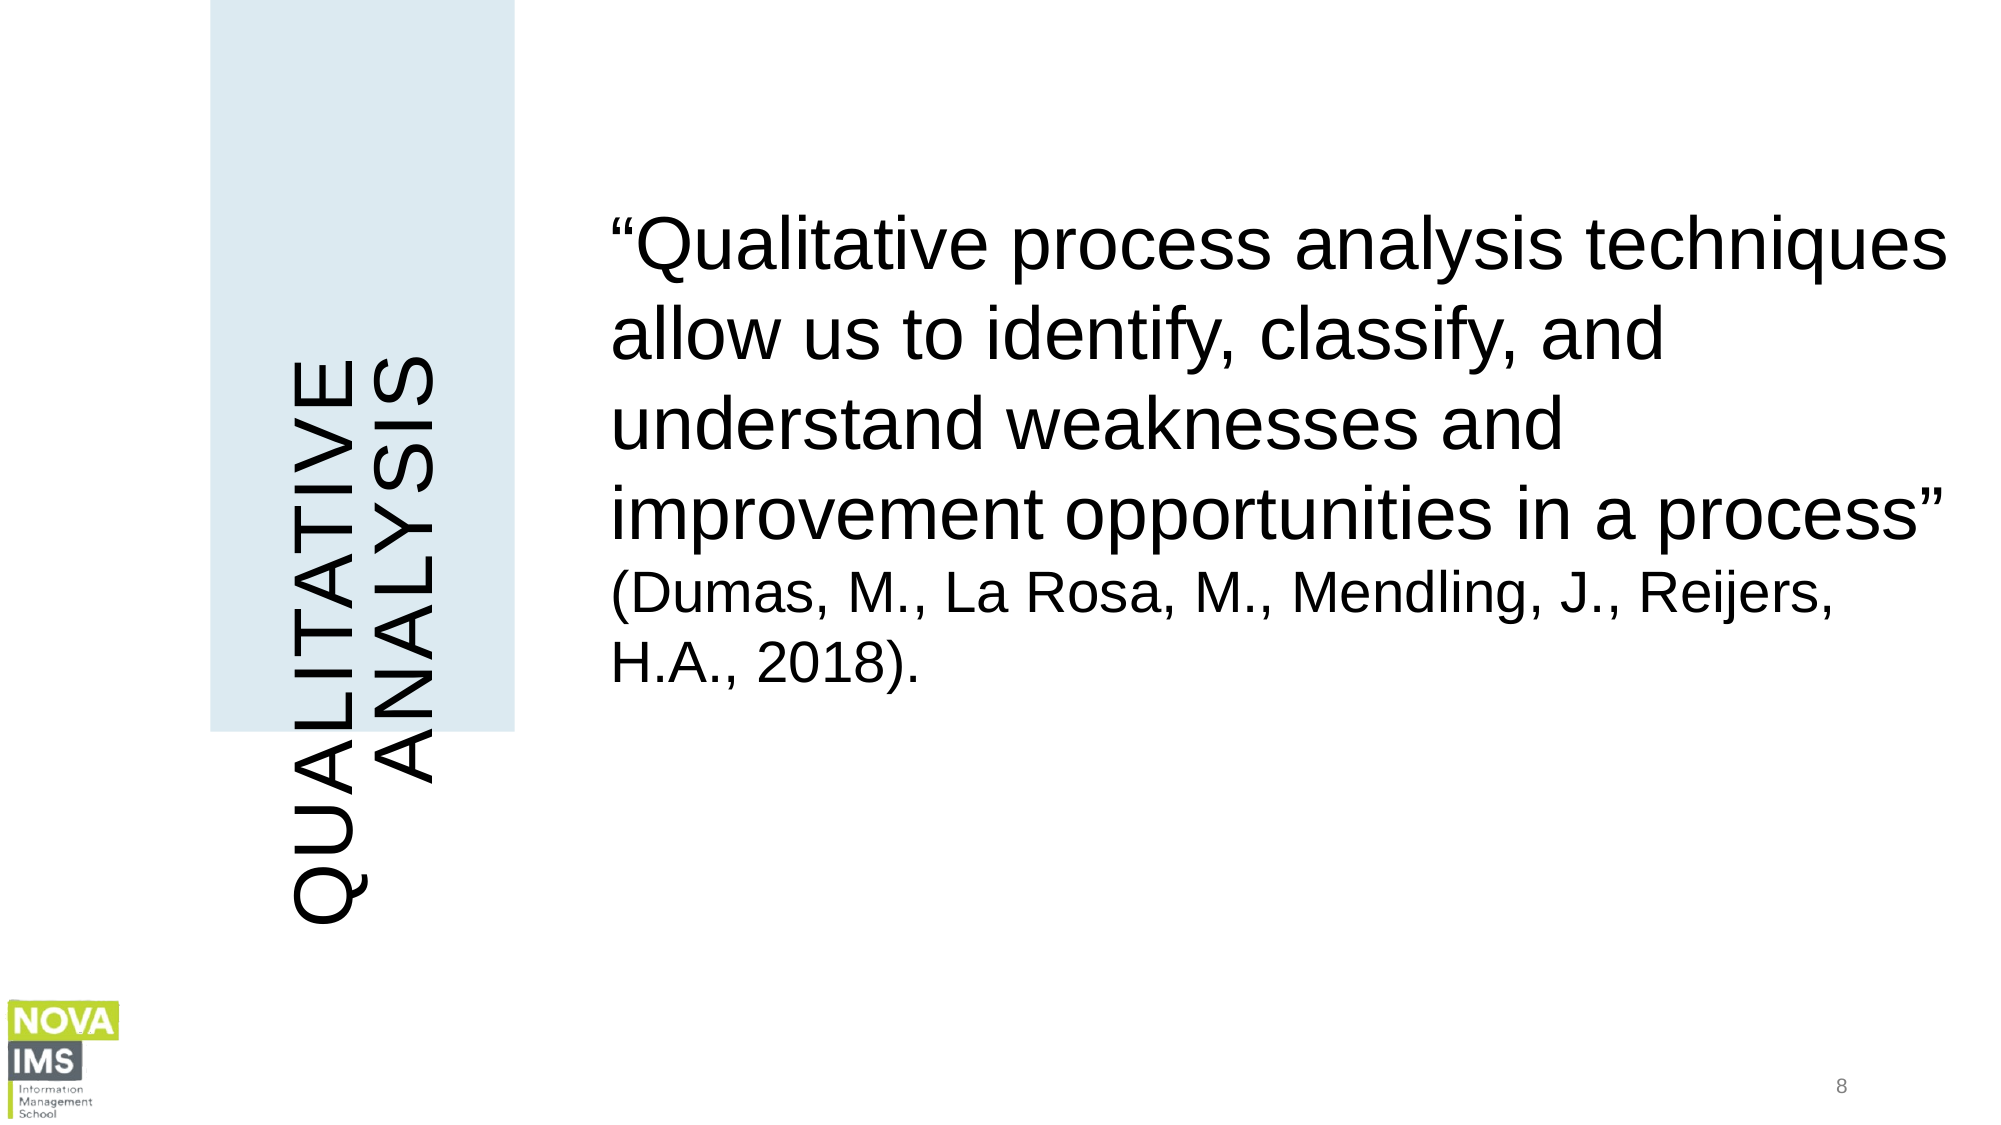

“Qualitative process analysis techniques allow us to identify, classify, and understand weaknesses and improvement opportunities in a process” (Dumas, M., La Rosa, M., Mendling, J., Reijers, H.A., 2018).
# QUALITATIVE ANALYSIS
8